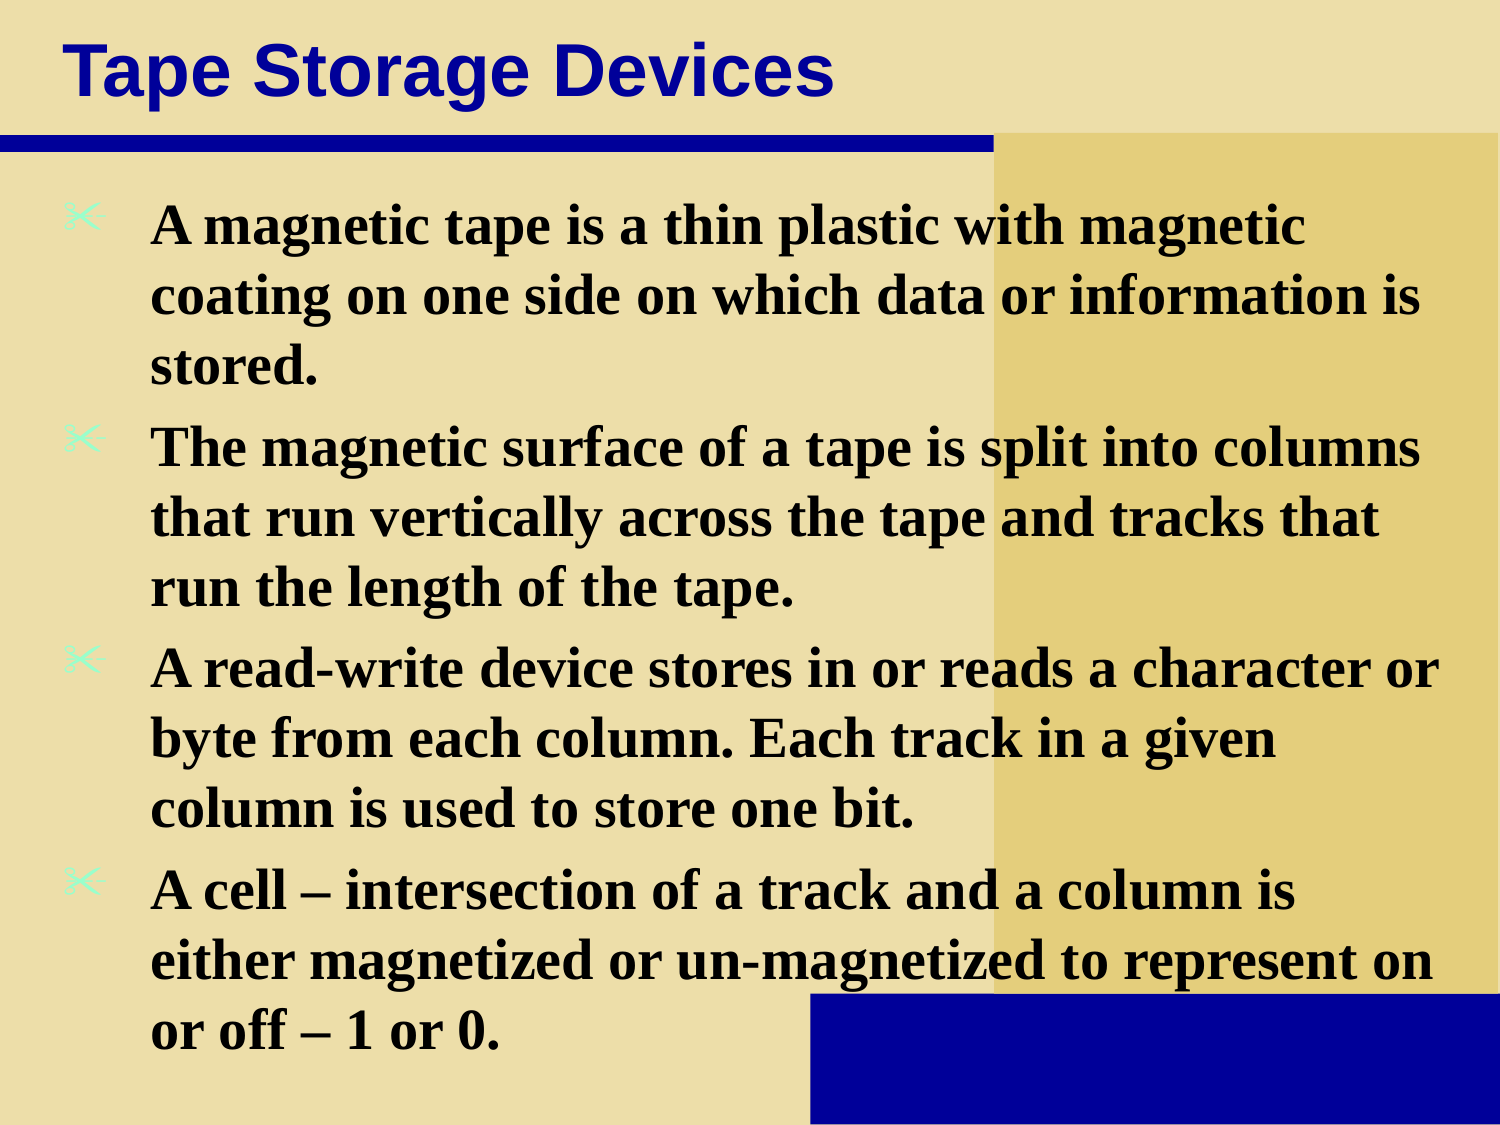

# Tape Storage Devices
A magnetic tape is a thin plastic with magnetic coating on one side on which data or information is stored.
The magnetic surface of a tape is split into columns that run vertically across the tape and tracks that run the length of the tape.
A read-write device stores in or reads a character or byte from each column. Each track in a given column is used to store one bit.
A cell – intersection of a track and a column is either magnetized or un-magnetized to represent on or off – 1 or 0.